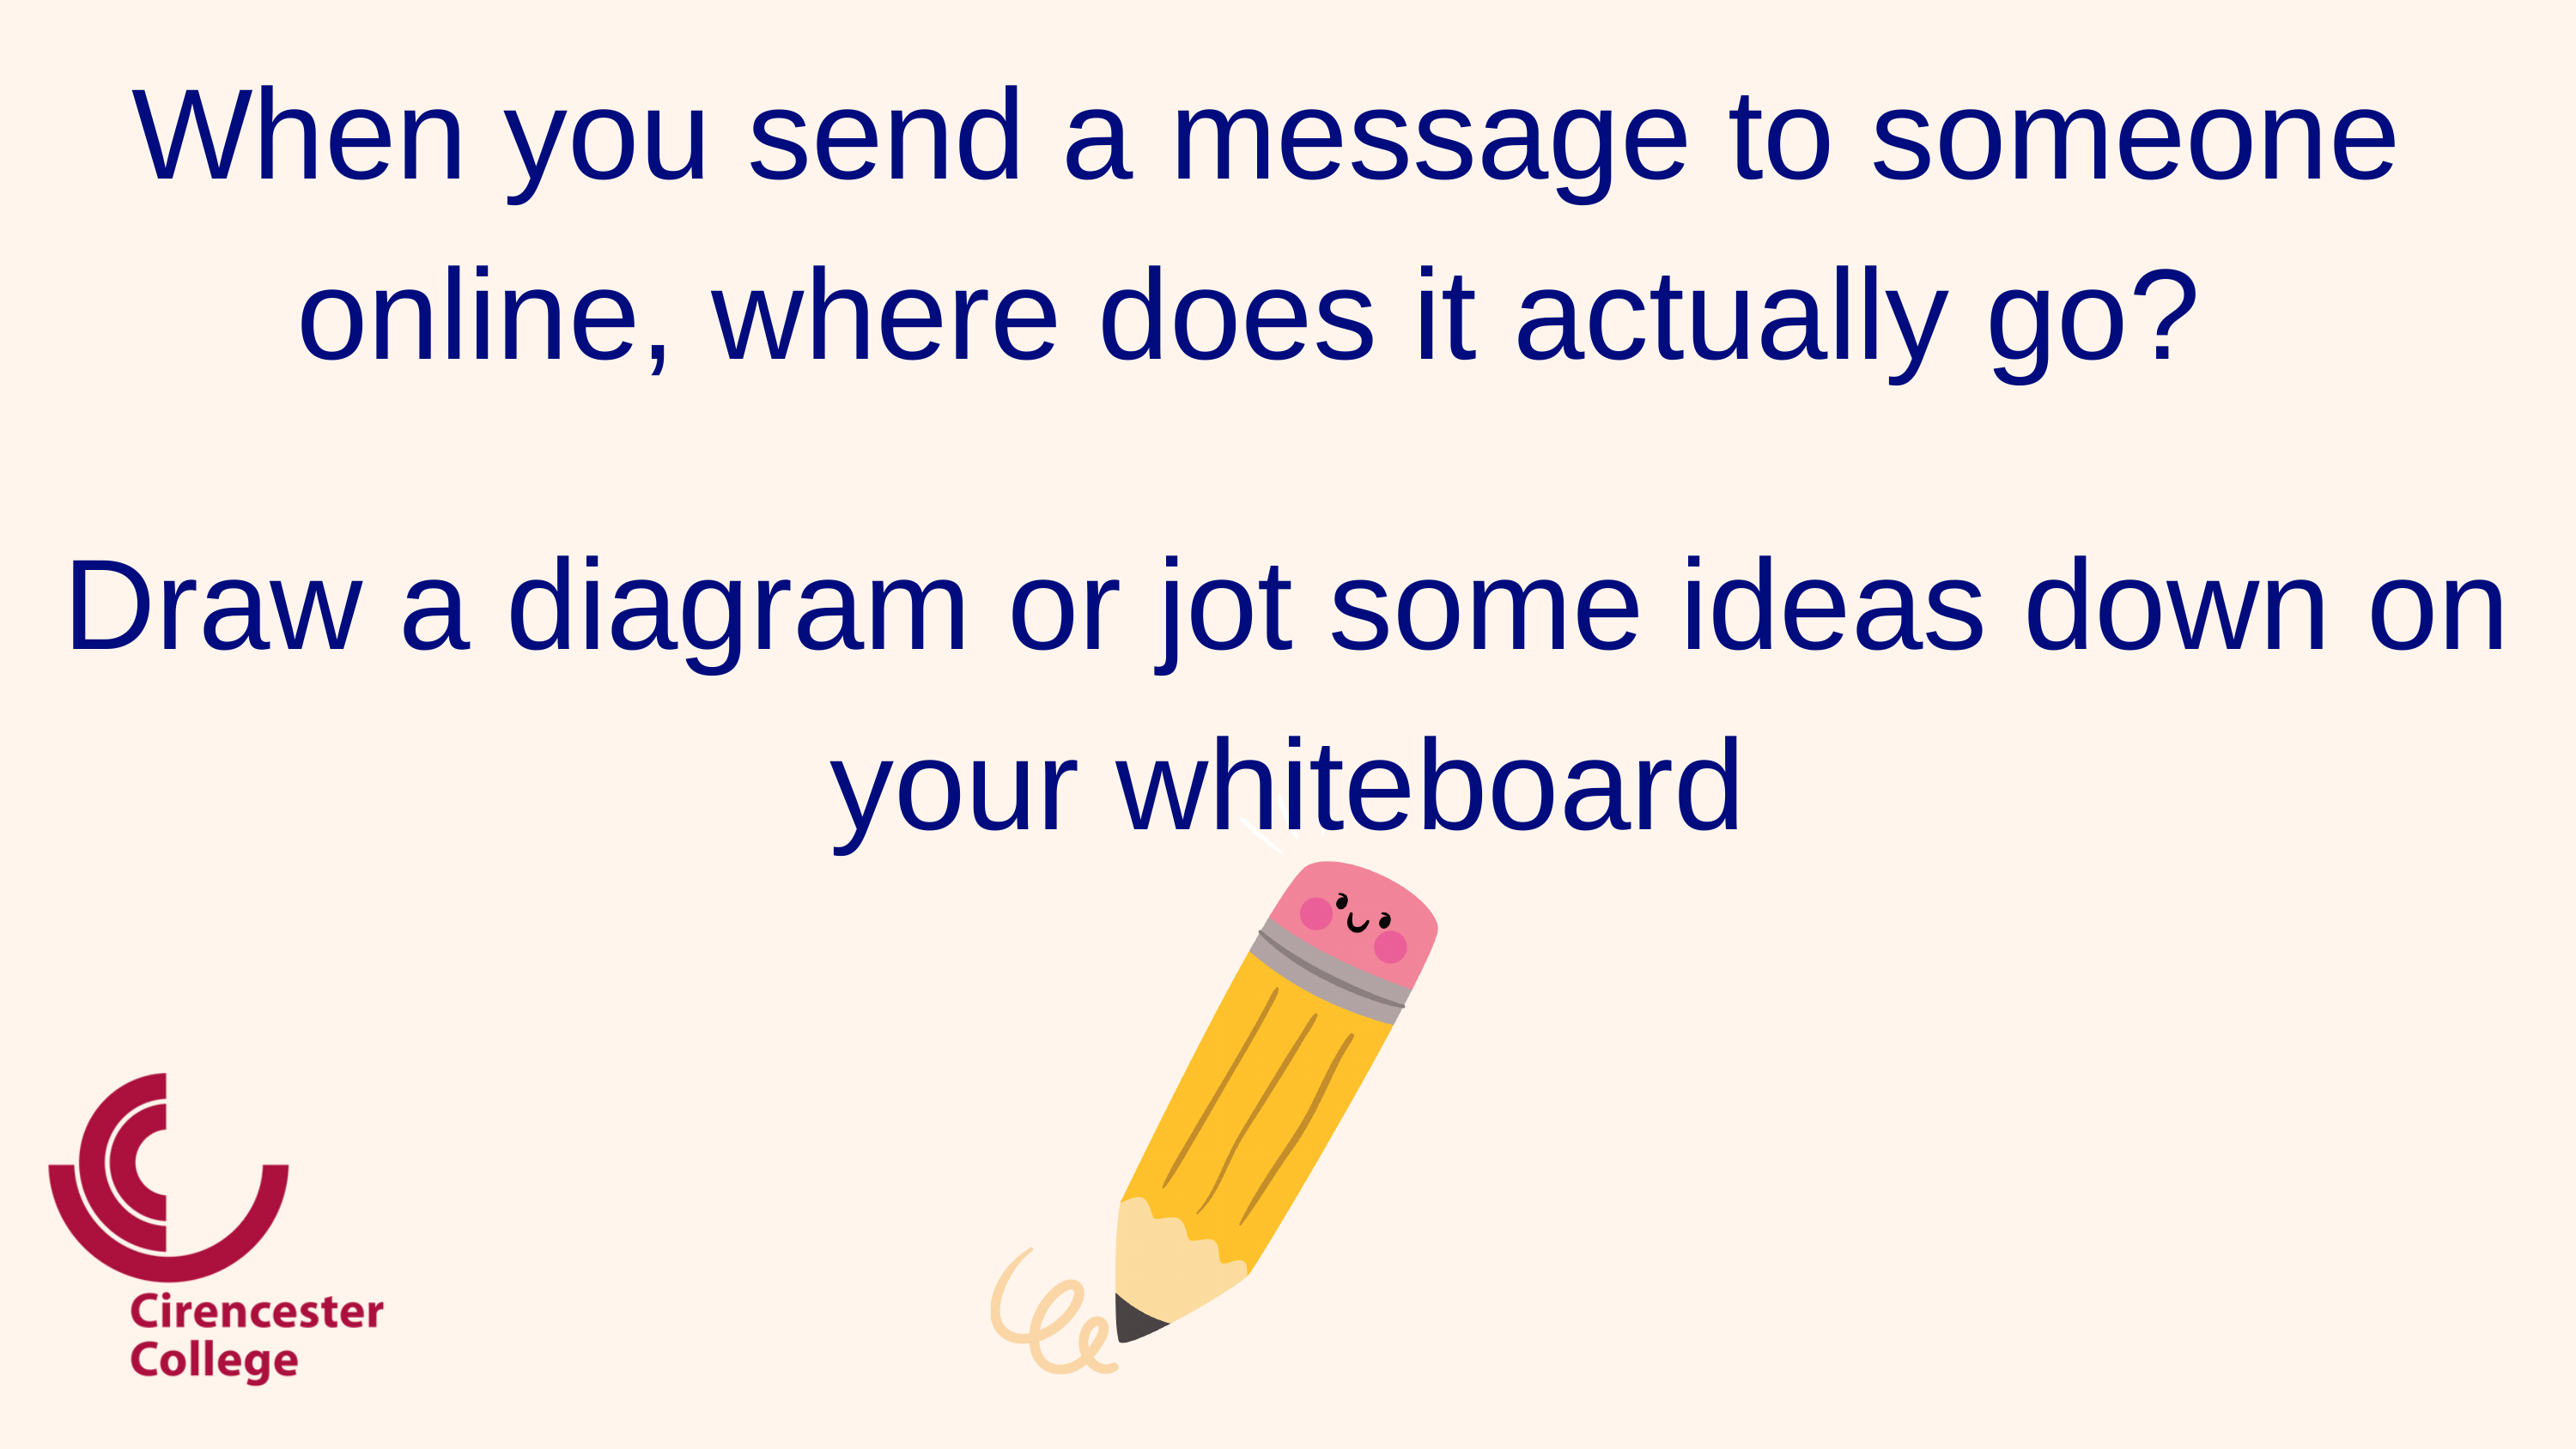

When you send a message to someone online, where does it actually go?
Draw a diagram or jot some ideas down on your whiteboard